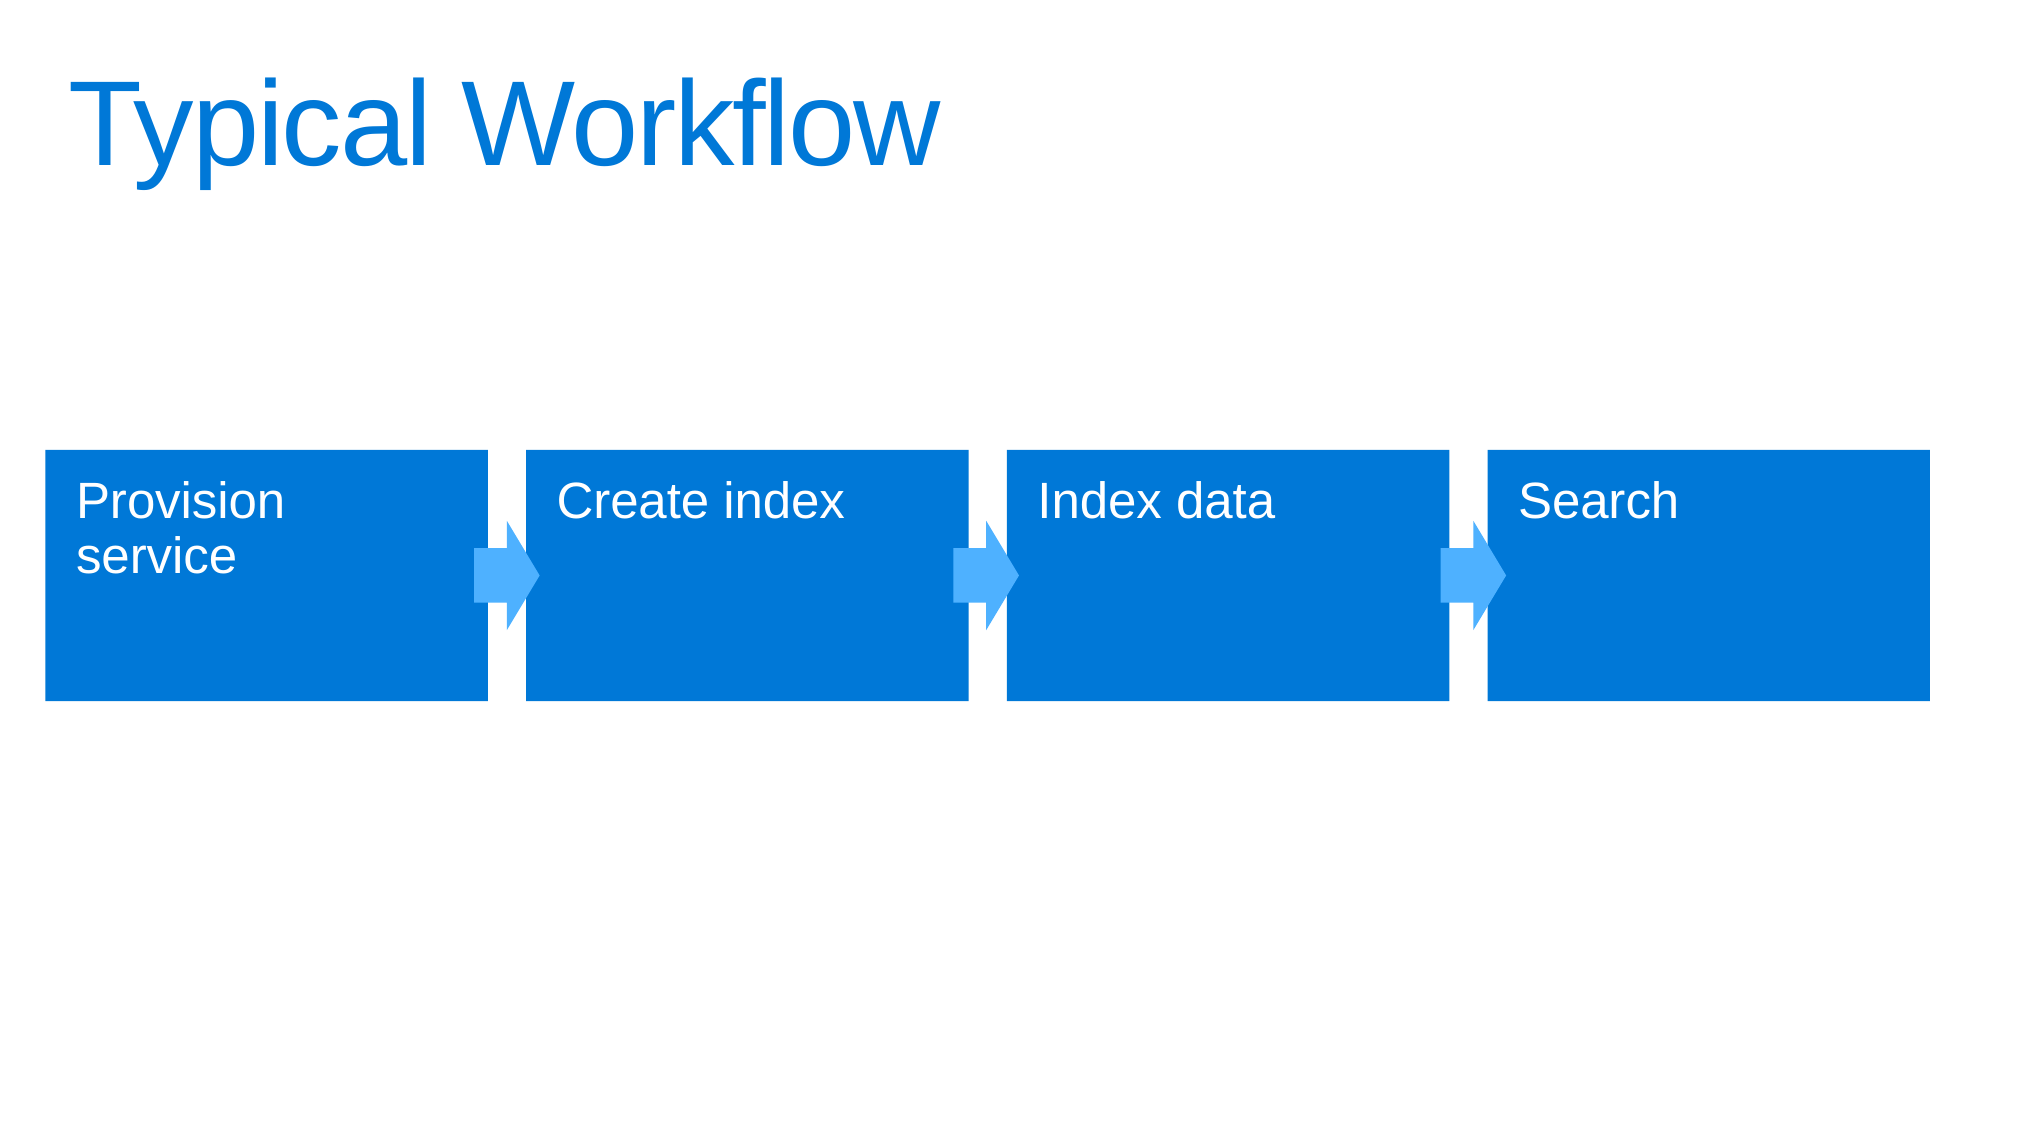

# Typical Workflow
Provision service
Create index
Index data
Search